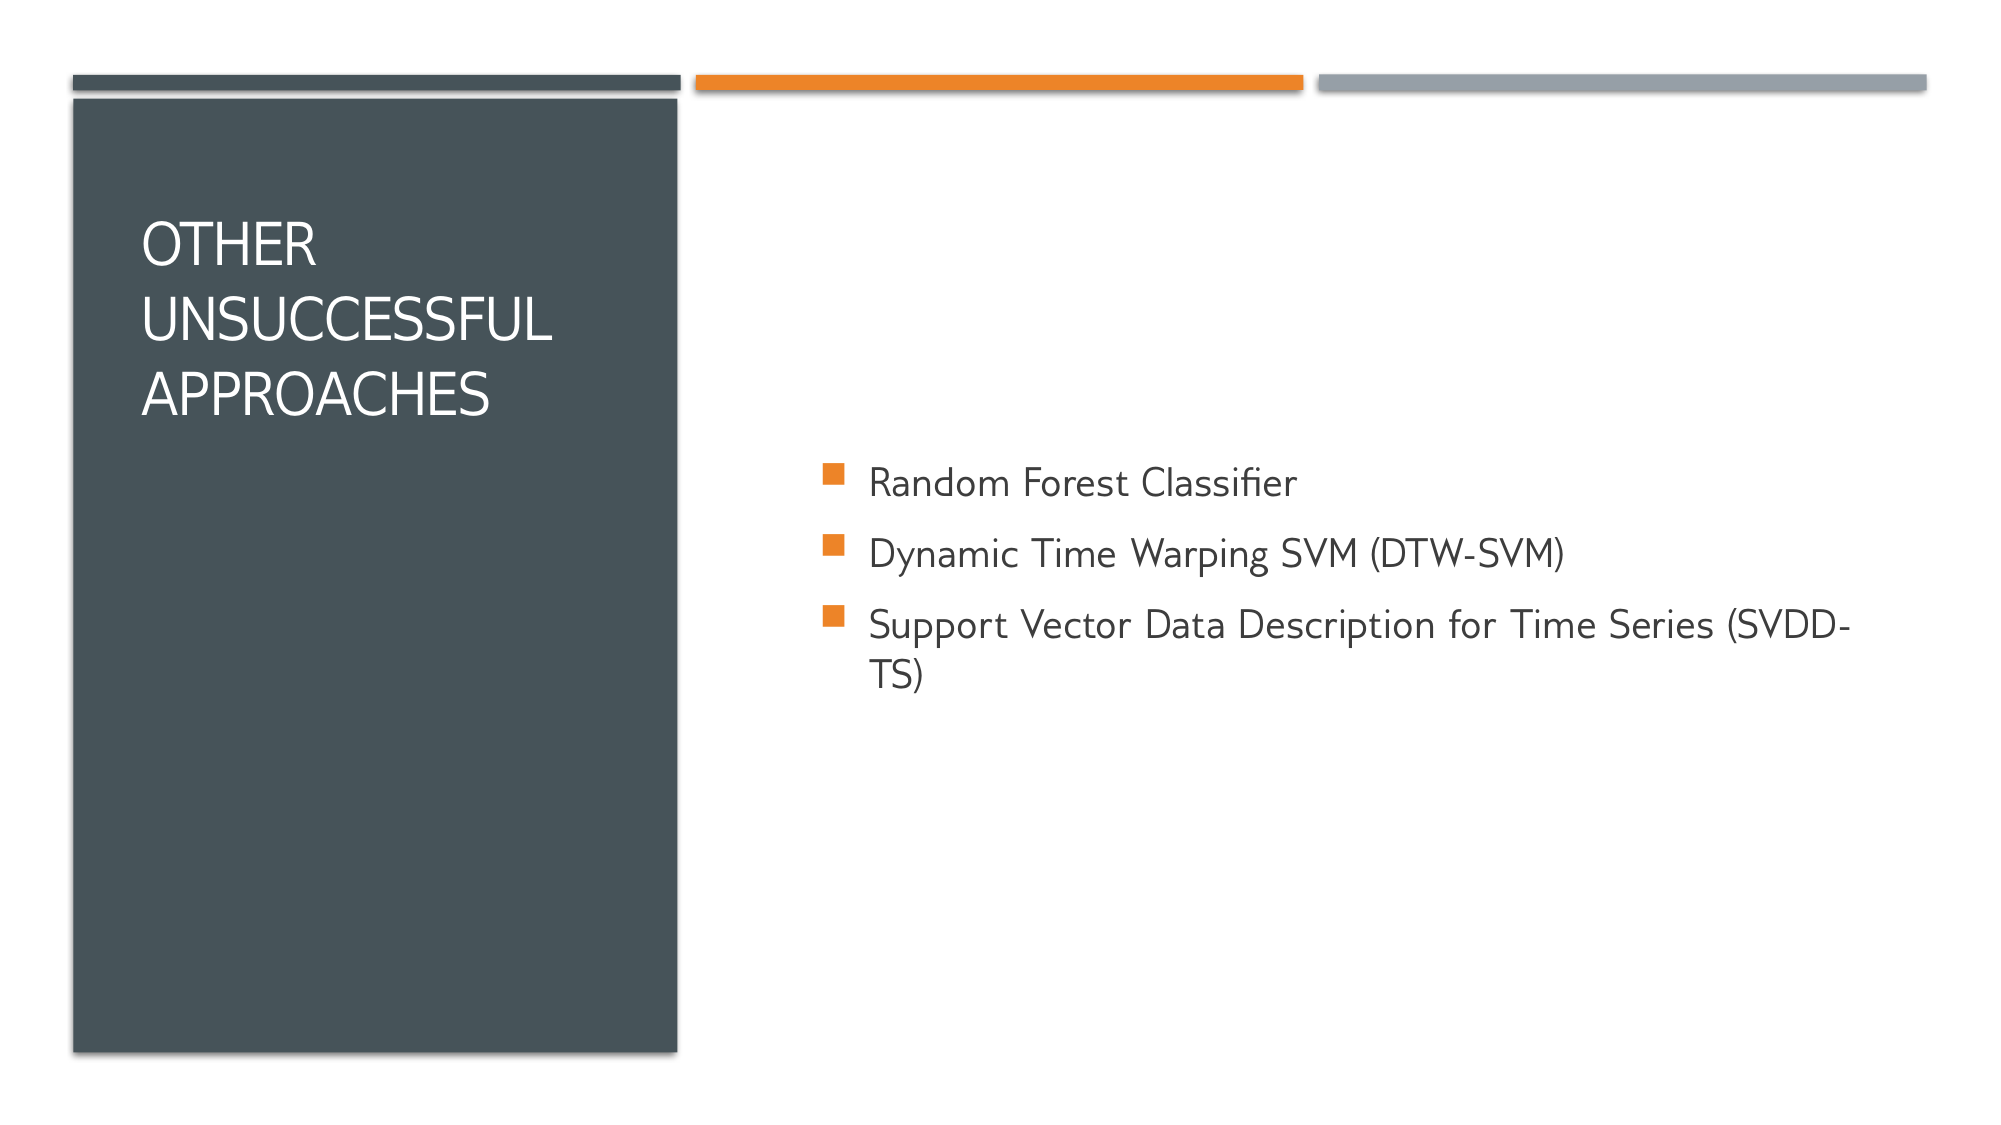

# Other Unsuccessful Approaches
Random Forest Classifier
Dynamic Time Warping SVM (DTW-SVM)
Support Vector Data Description for Time Series (SVDD-TS)